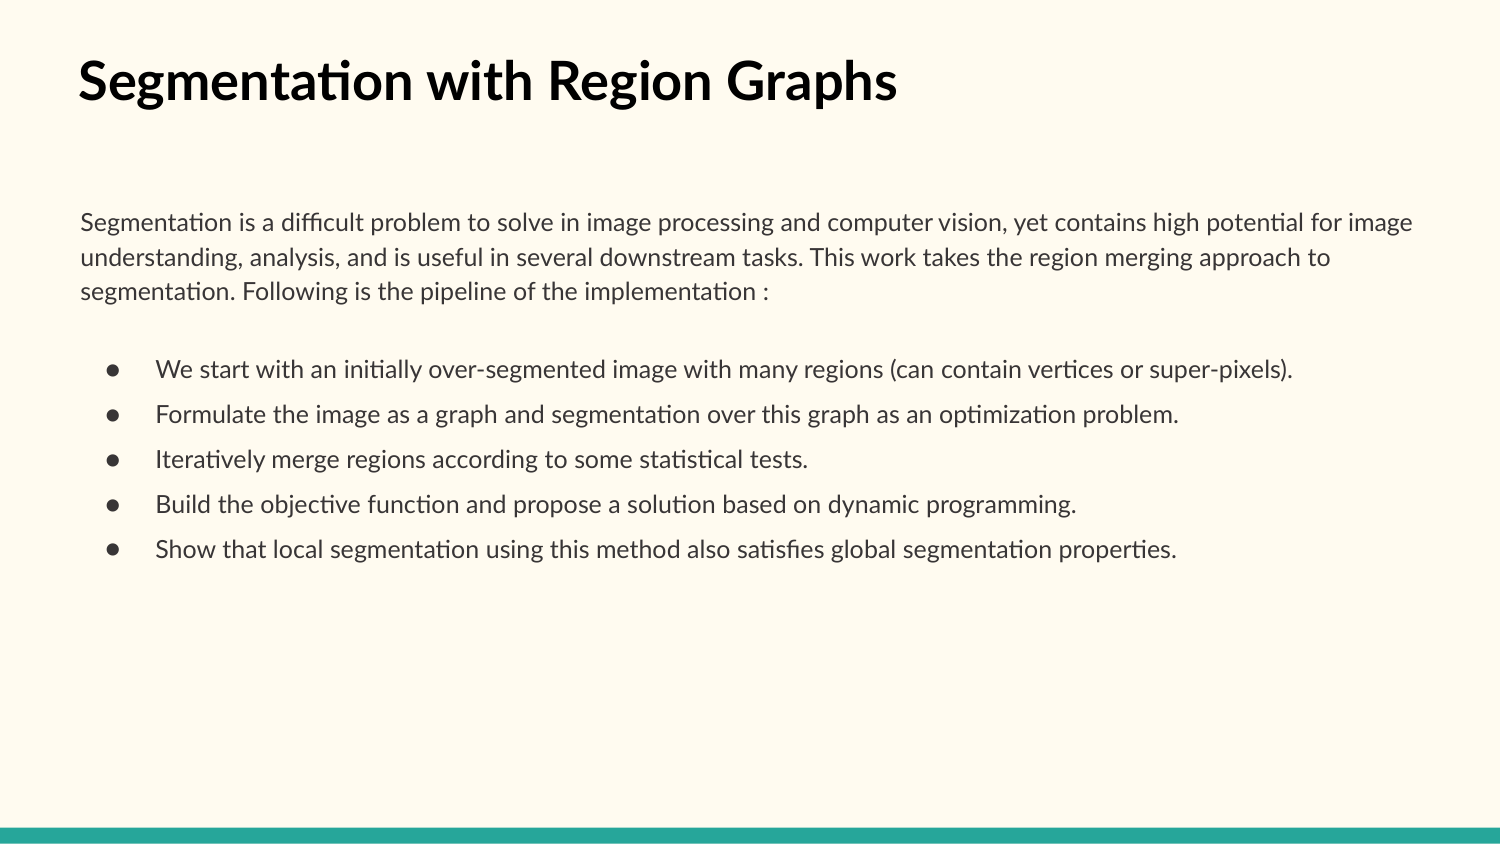

# Segmentation with Region Graphs
Segmentation is a difficult problem to solve in image processing and computer vision, yet contains high potential for image understanding, analysis, and is useful in several downstream tasks. This work takes the region merging approach to segmentation. Following is the pipeline of the implementation :
We start with an initially over-segmented image with many regions (can contain vertices or super-pixels).
Formulate the image as a graph and segmentation over this graph as an optimization problem.
Iteratively merge regions according to some statistical tests.
Build the objective function and propose a solution based on dynamic programming.
Show that local segmentation using this method also satisfies global segmentation properties.